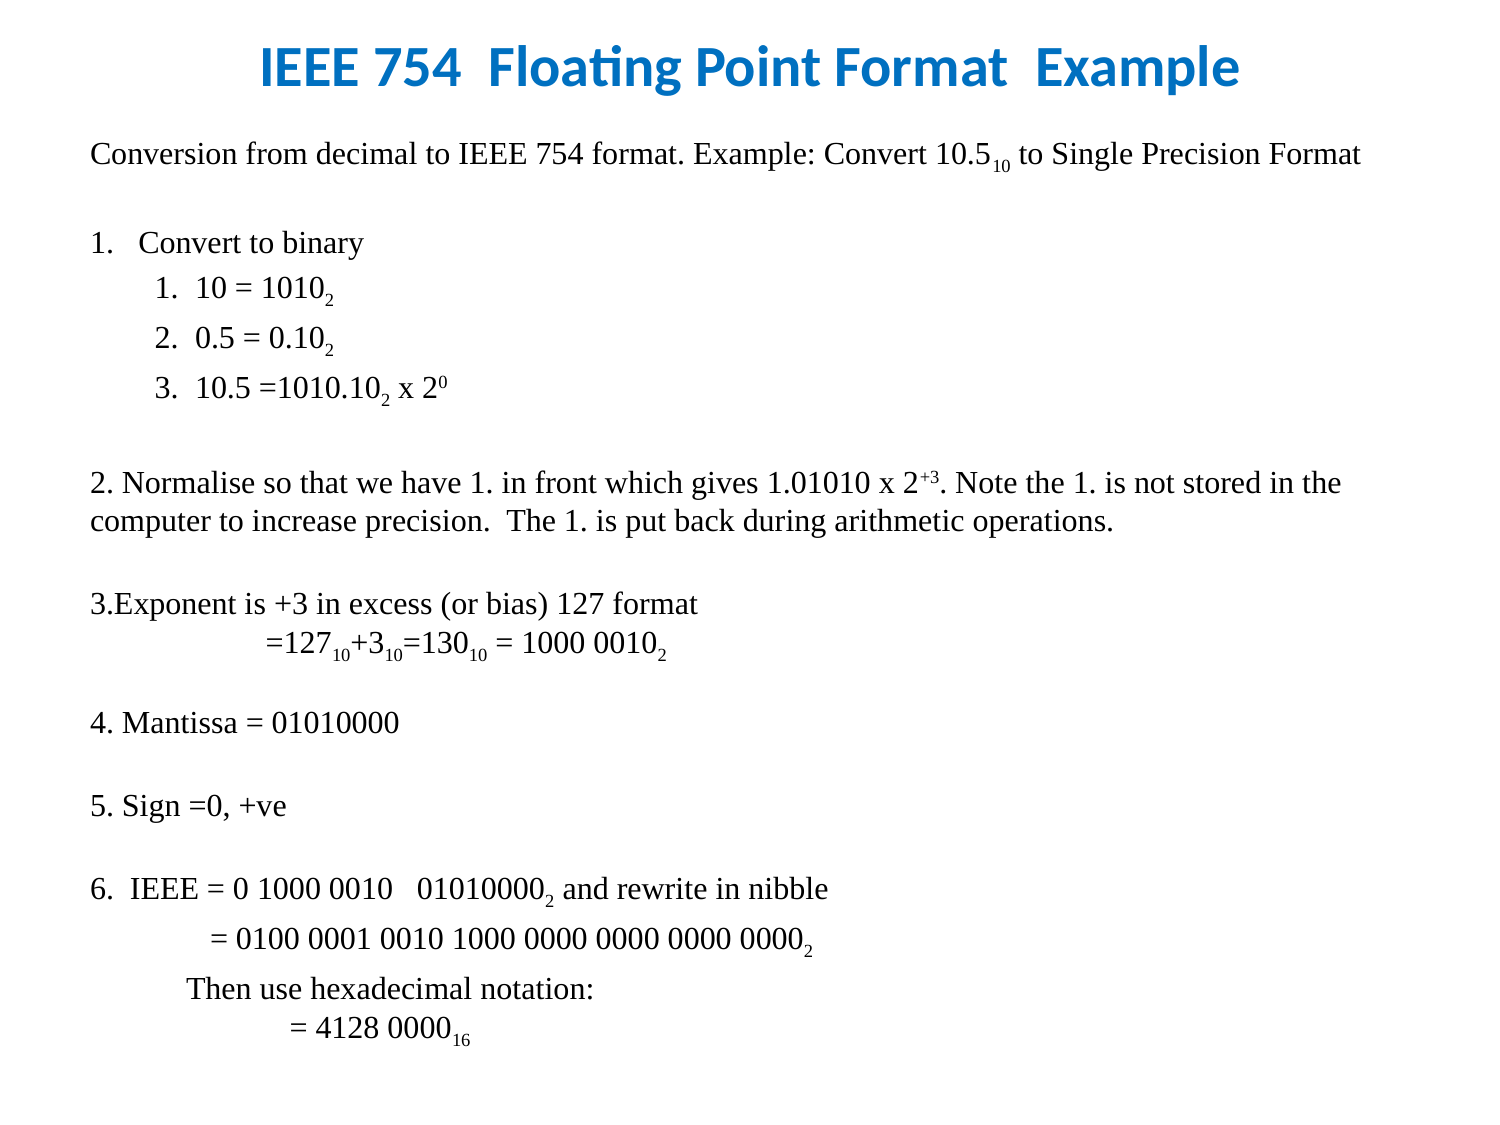

# IEEE 754  Floating Point Format  Example
Conversion from decimal to IEEE 754 format. Example: Convert 10.510 to Single Precision Format
Convert to binary
10 = 10102
0.5 = 0.102
10.5 =1010.102 x 20

2. Normalise so that we have 1. in front which gives 1.01010 x 2+3. Note the 1. is not stored in the computer to increase precision.  The 1. is put back during arithmetic operations.
3.Exponent is +3 in excess (or bias) 127 format                                          
                      =12710+310=13010 = 1000 00102
4. Mantissa = 01010000
5. Sign =0, +ve
6.  IEEE = 0 1000 0010   010100002 and rewrite in nibble
               = 0100 0001 0010 1000 0000 0000 0000 00002
            Then use hexadecimal notation:                  
                         = 4128 000016